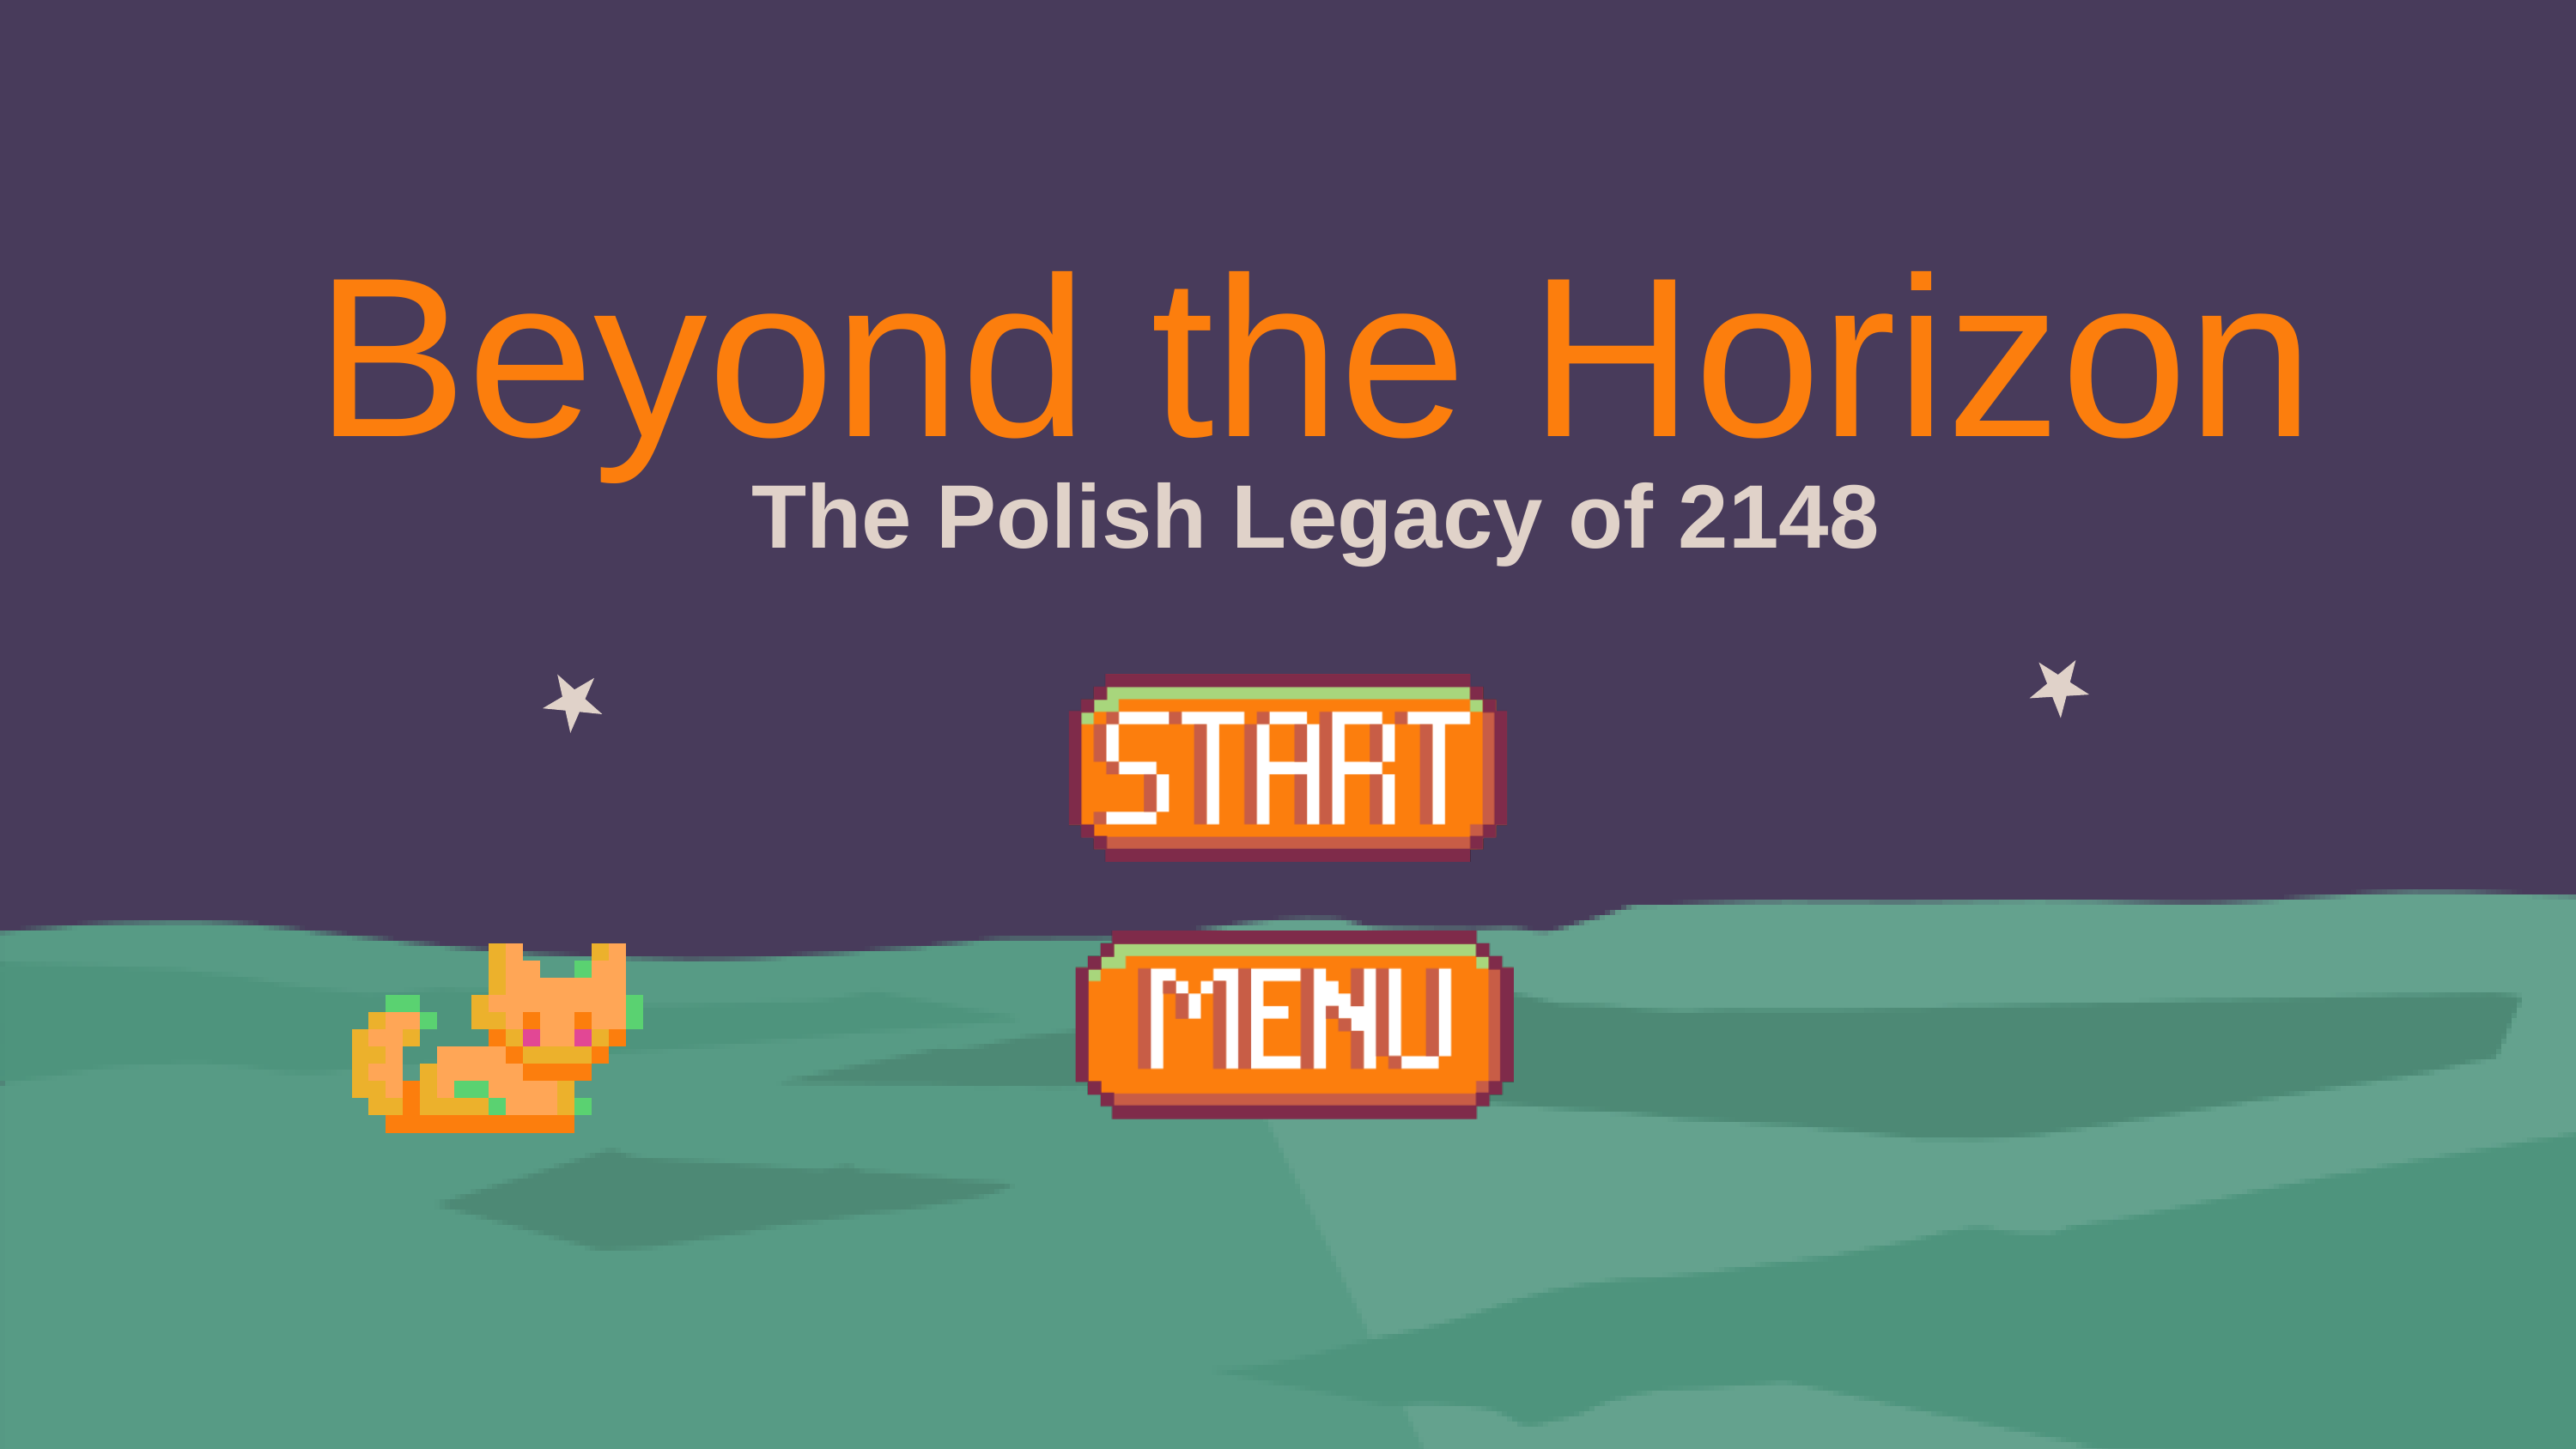

Beyond the Horizon
The Polish Legacy of 2148